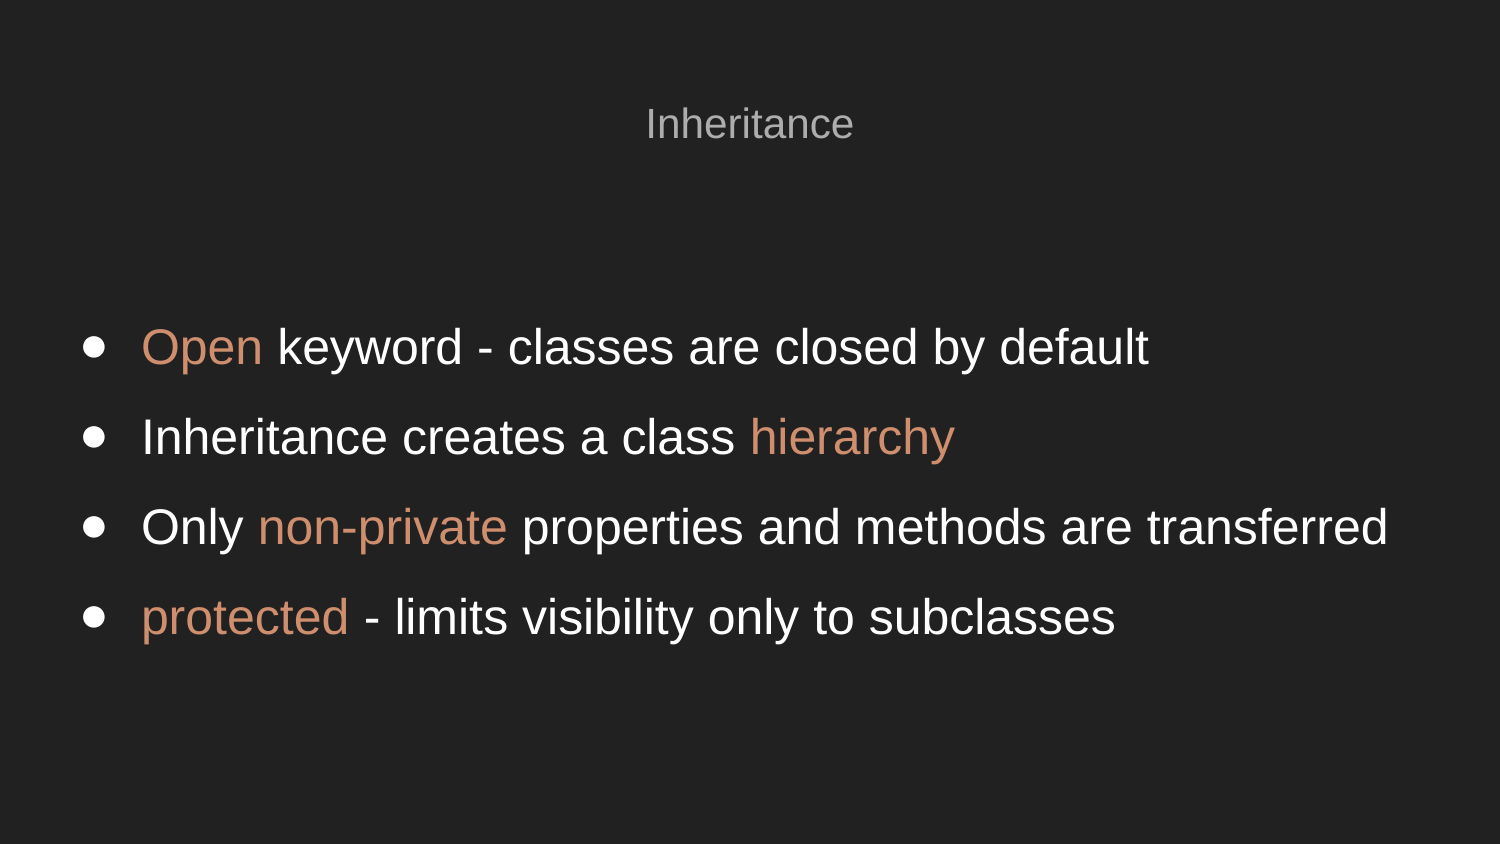

Inheritance
# Open keyword - classes are closed by default
Inheritance creates a class hierarchy
Only non-private properties and methods are transferred
protected - limits visibility only to subclasses